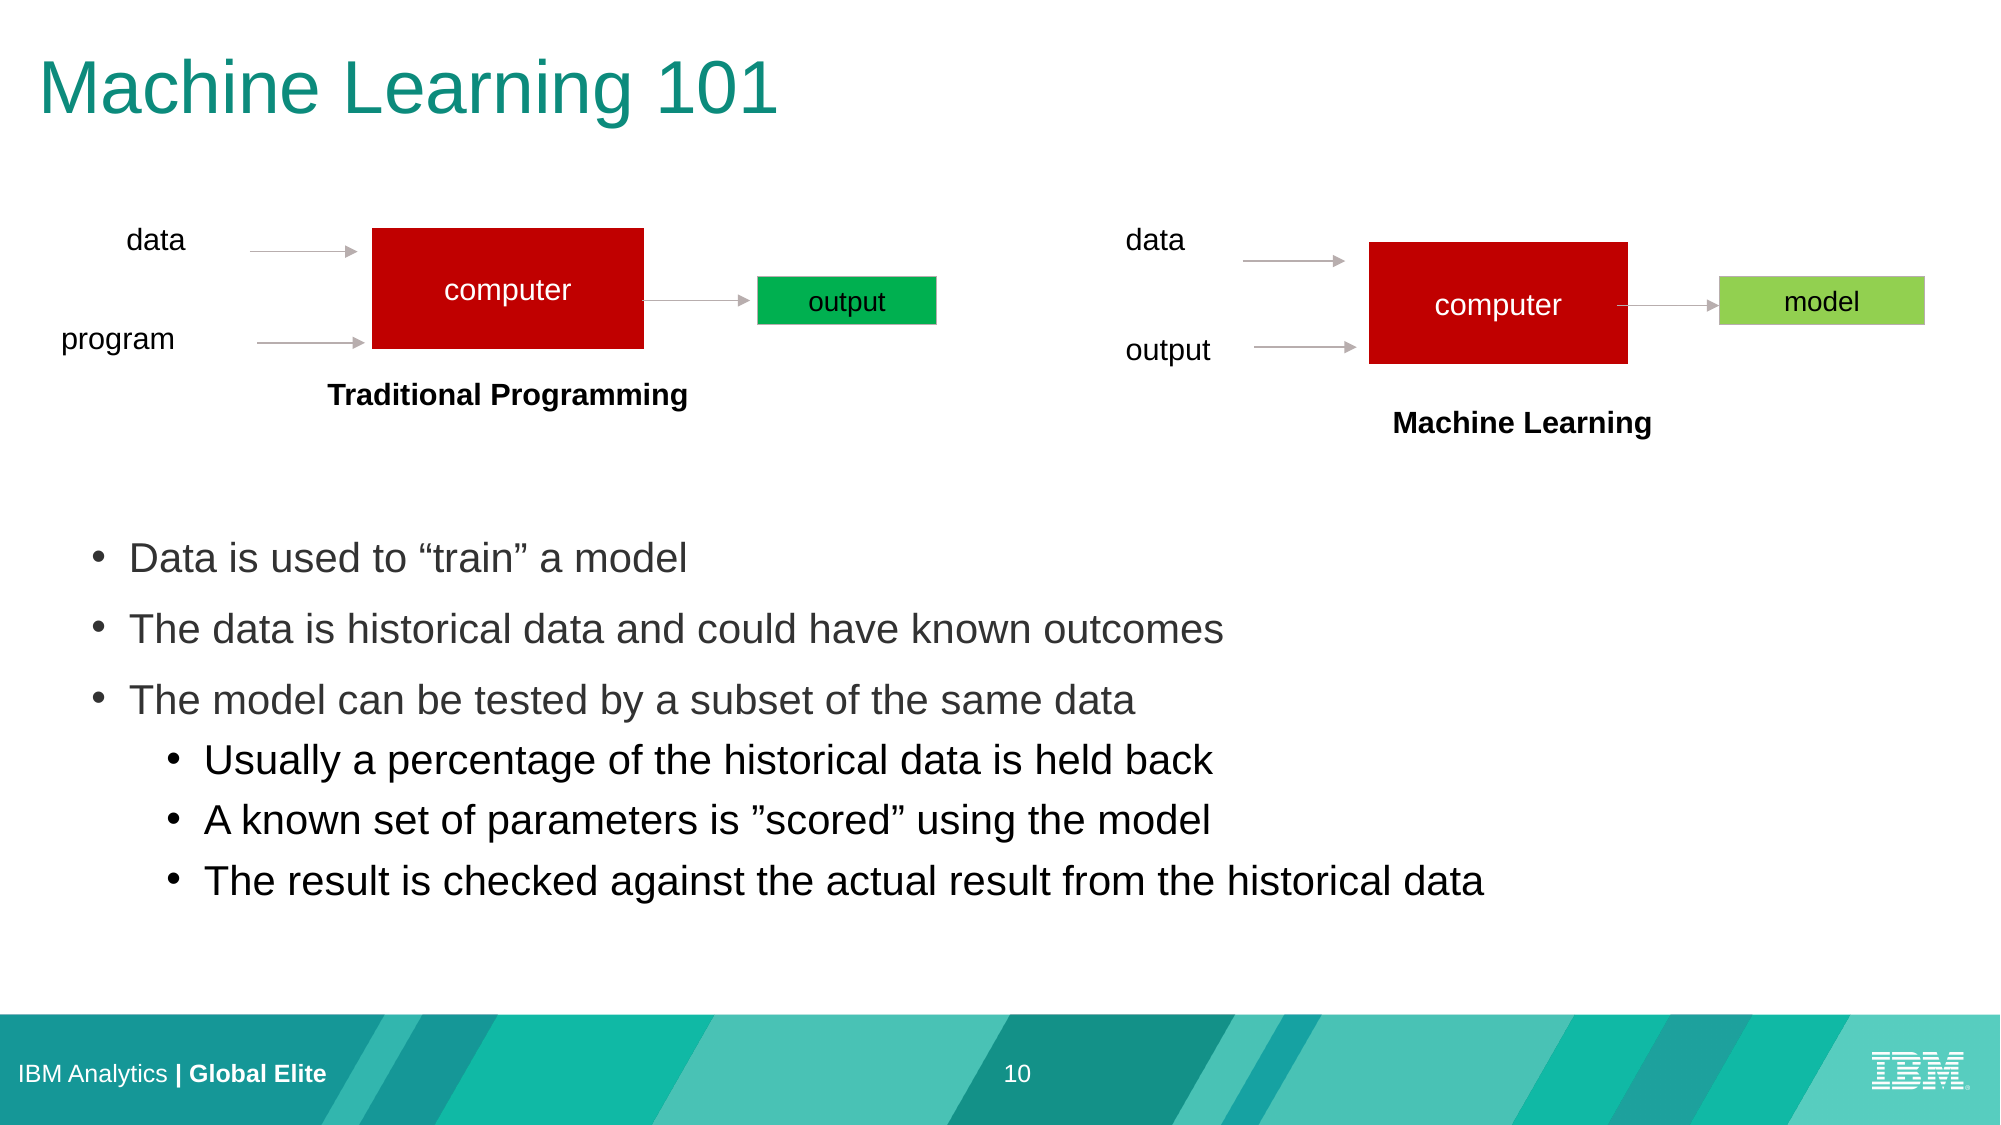

Machine Learning 101
data

computer

output
program
Traditional Programming
data

computer

model
output
Machine Learning
Data is used to “train” a model
The data is historical data and could have known outcomes
The model can be tested by a subset of the same data
Usually a percentage of the historical data is held back
A known set of parameters is ”scored” using the model
The result is checked against the actual result from the historical data